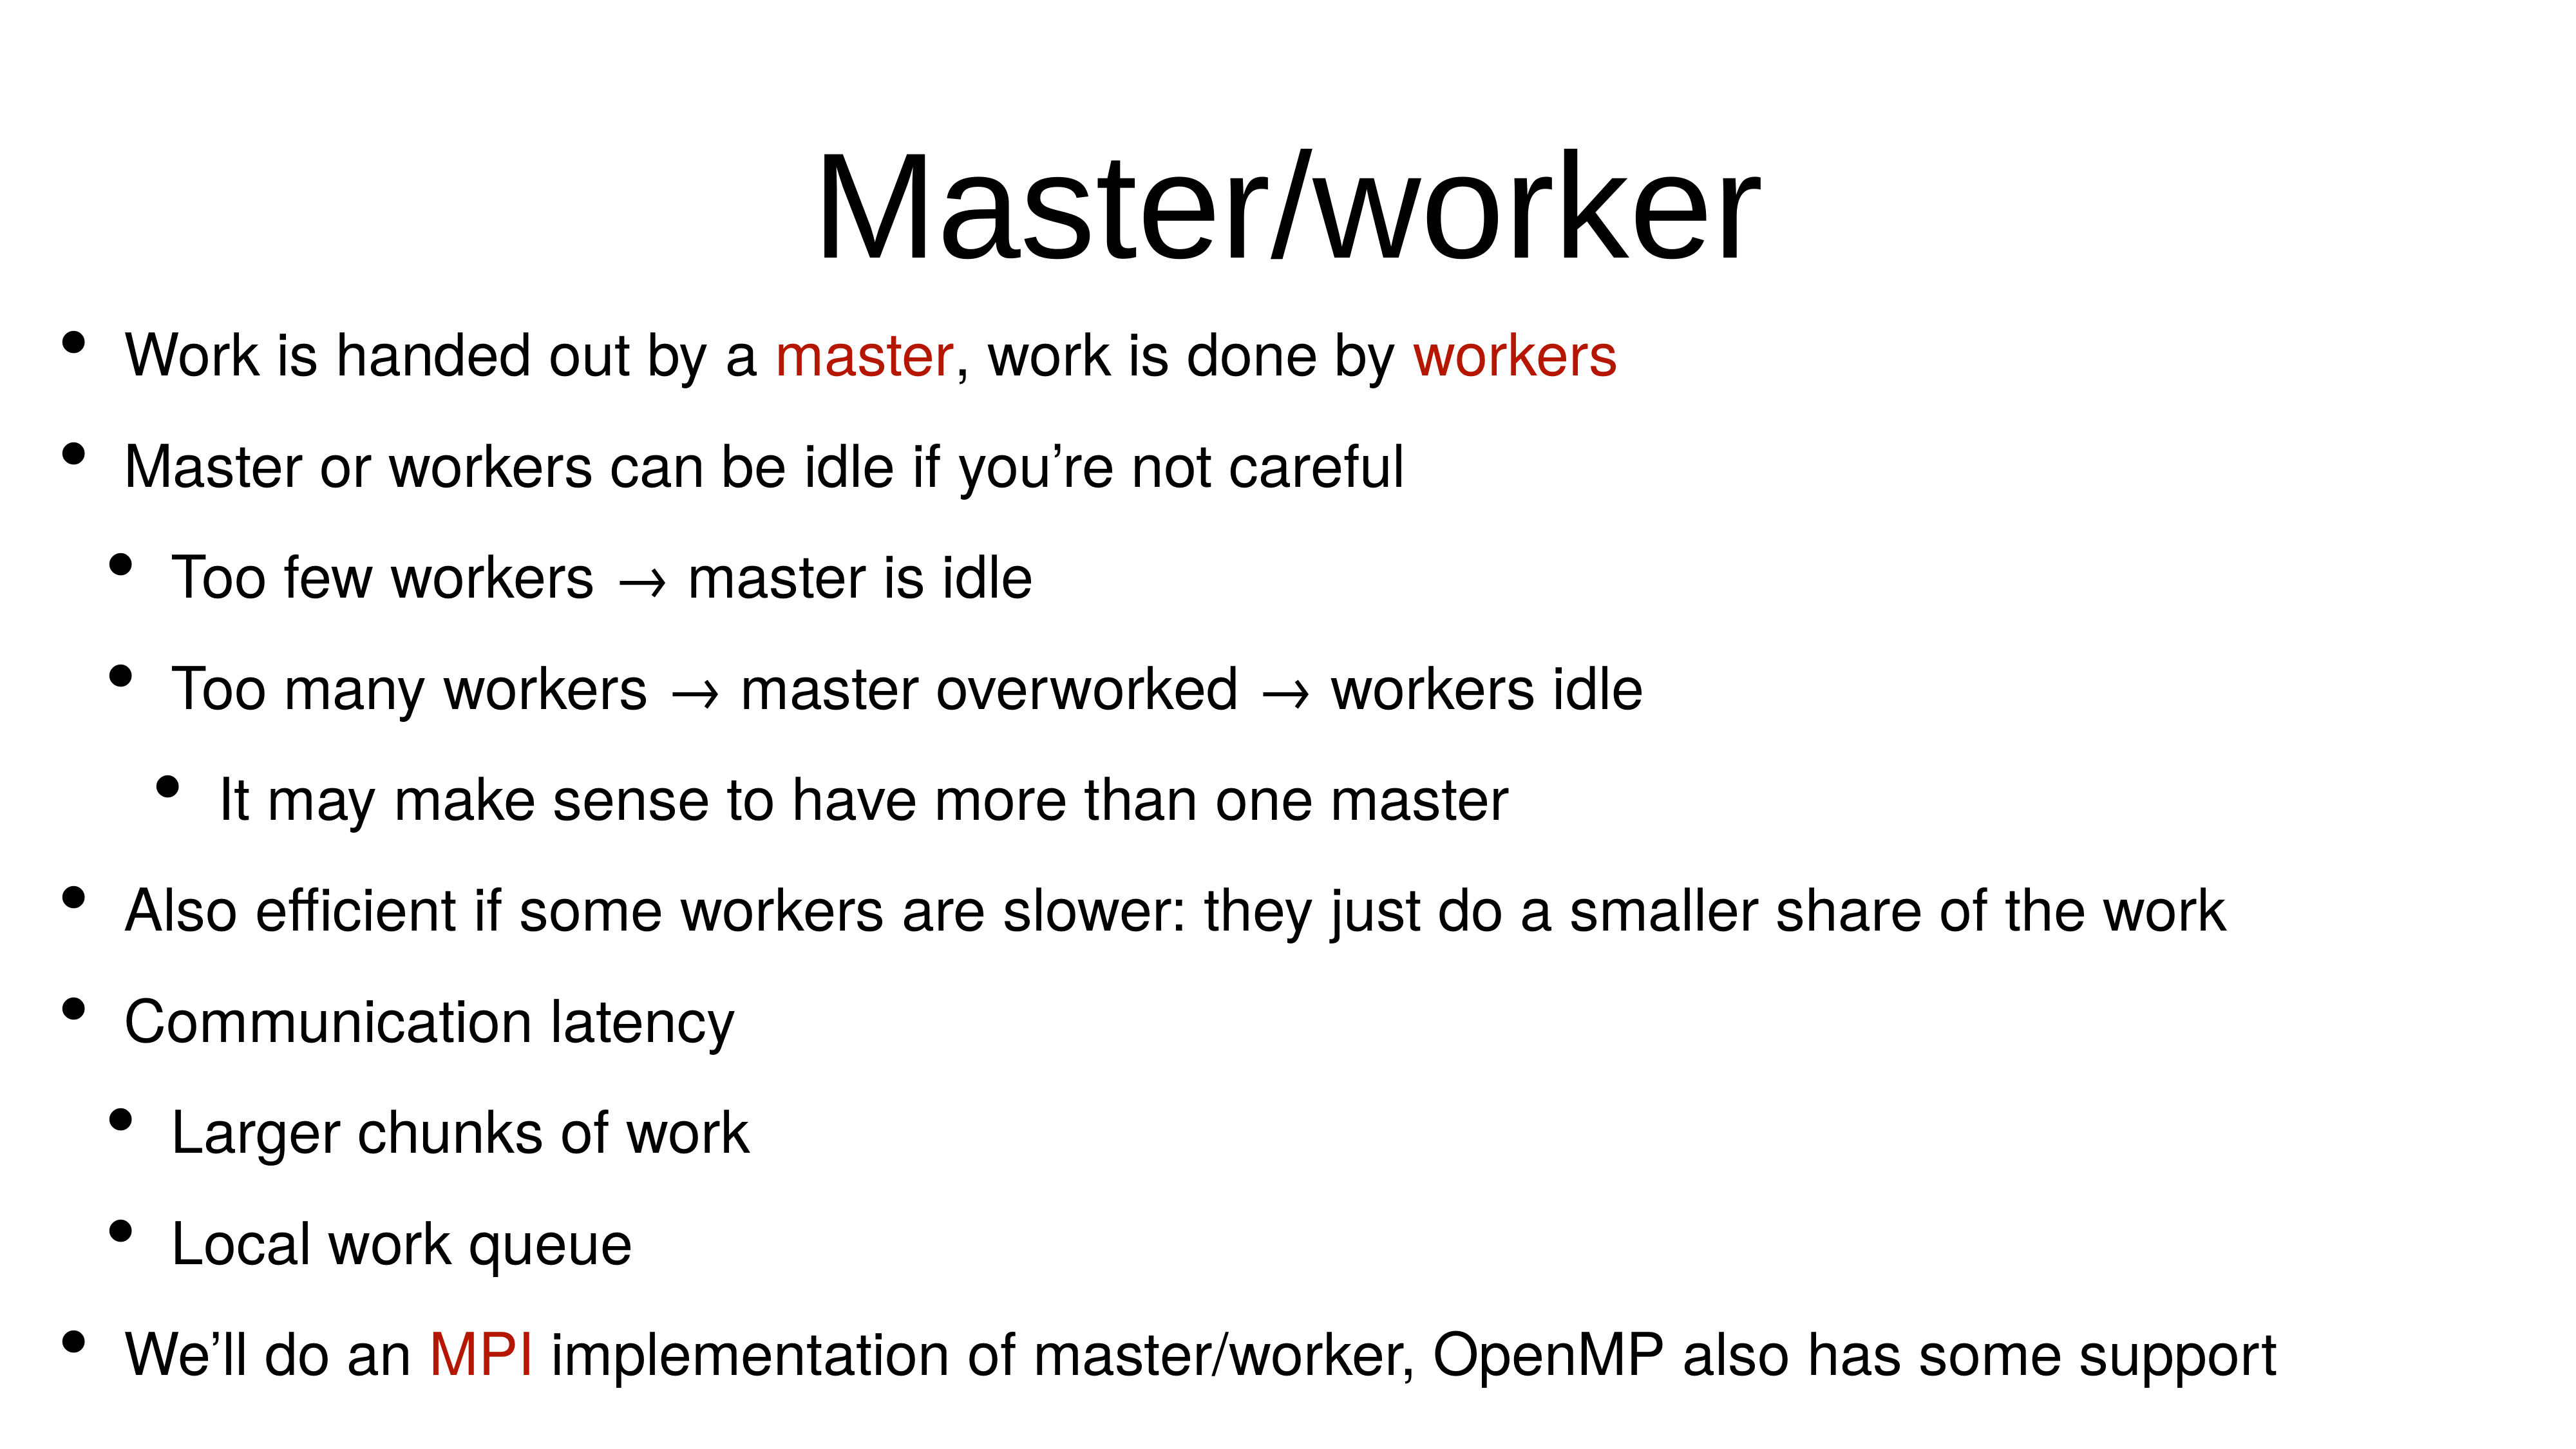

# Master/worker
Work is handed out by a master, work is done by workers
Master or workers can be idle if you’re not careful
Too few workers → master is idle
Too many workers → master overworked → workers idle
It may make sense to have more than one master
Also efficient if some workers are slower: they just do a smaller share of the work
Communication latency
Larger chunks of work
Local work queue
We’ll do an MPI implementation of master/worker, OpenMP also has some support
29